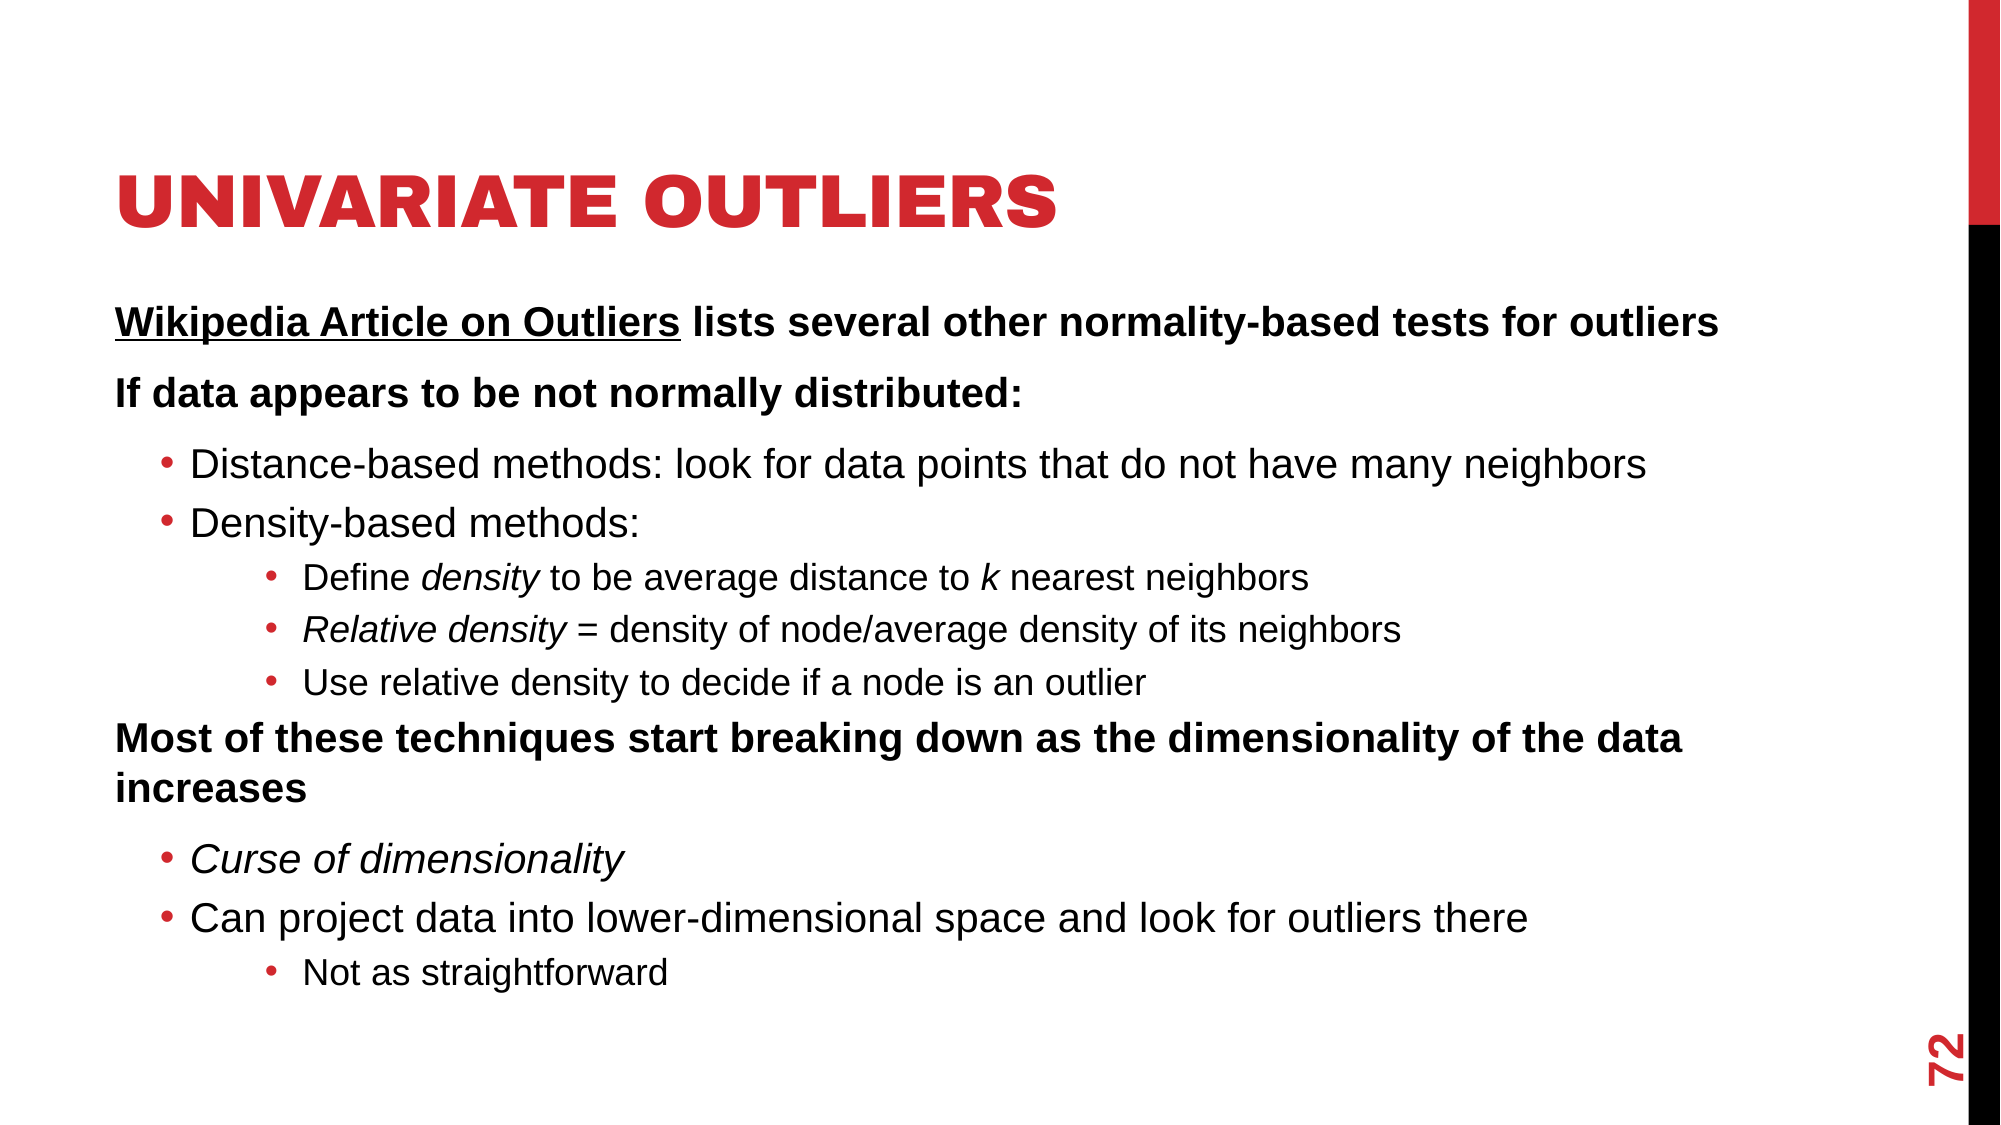

# Univariate outliers
Wikipedia Article on Outliers lists several other normality-based tests for outliers
If data appears to be not normally distributed:
Distance-based methods: look for data points that do not have many neighbors
Density-based methods:
Define density to be average distance to k nearest neighbors
Relative density = density of node/average density of its neighbors
Use relative density to decide if a node is an outlier
Most of these techniques start breaking down as the dimensionality of the data increases
Curse of dimensionality
Can project data into lower-dimensional space and look for outliers there
Not as straightforward
72